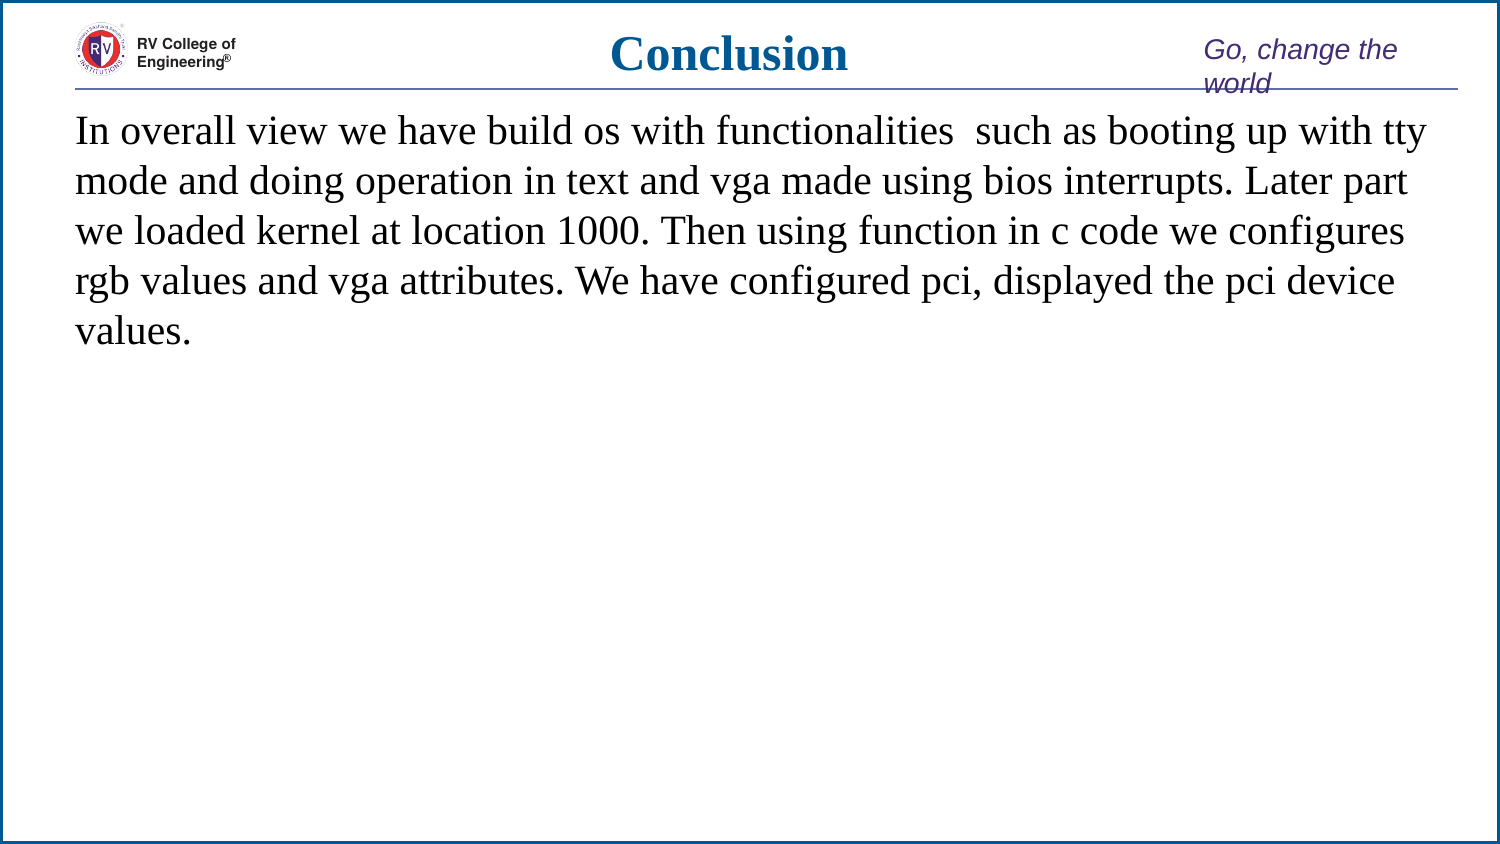

# Conclusion
In overall view we have build os with functionalities  such as booting up with tty mode and doing operation in text and vga made using bios interrupts. Later part we loaded kernel at location 1000. Then using function in c code we configures rgb values and vga attributes. We have configured pci, displayed the pci device values.